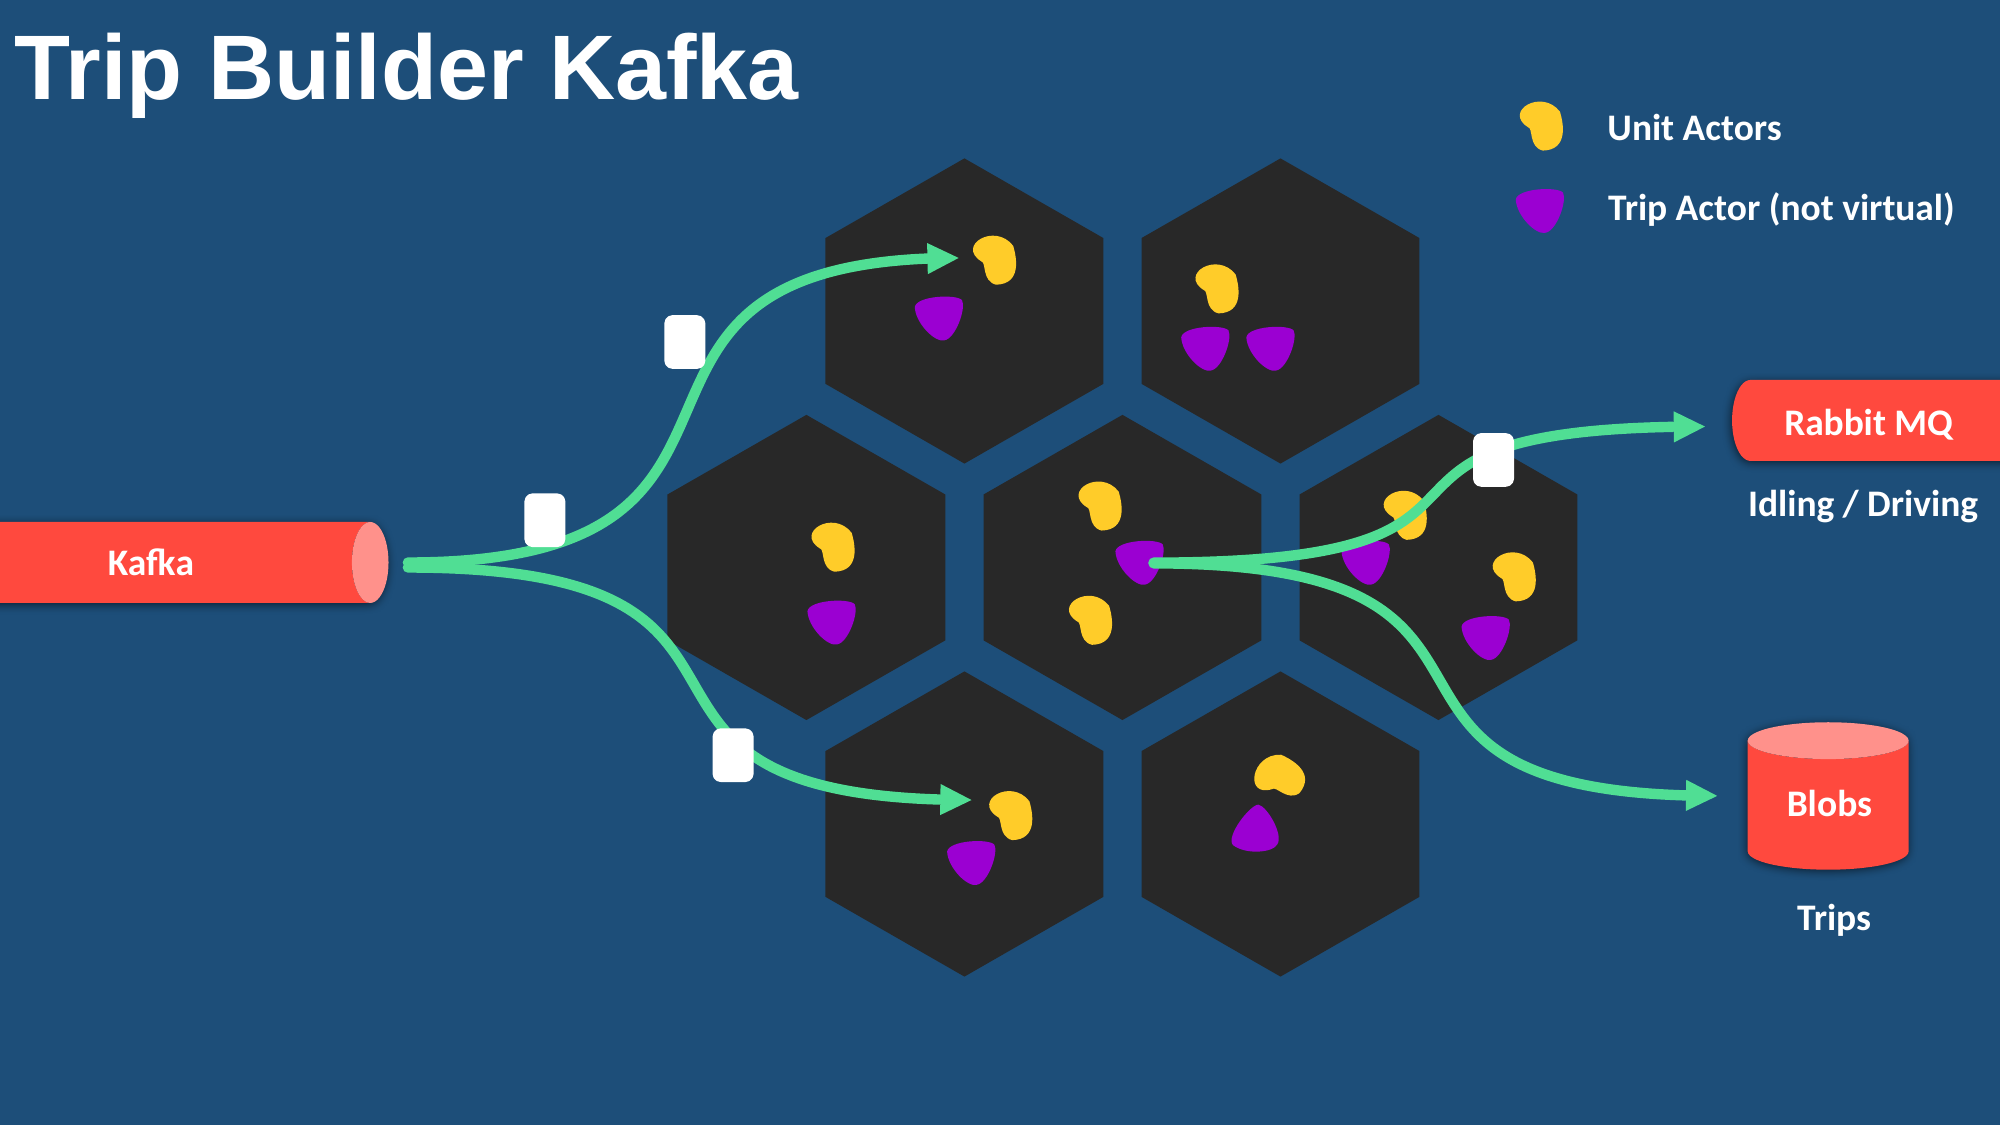

Trip Builder Kafka
Unit Actors

Trip Actor (not virtual)

Rabbit MQ

Idling / Driving

Kafka

Blobs

Trips